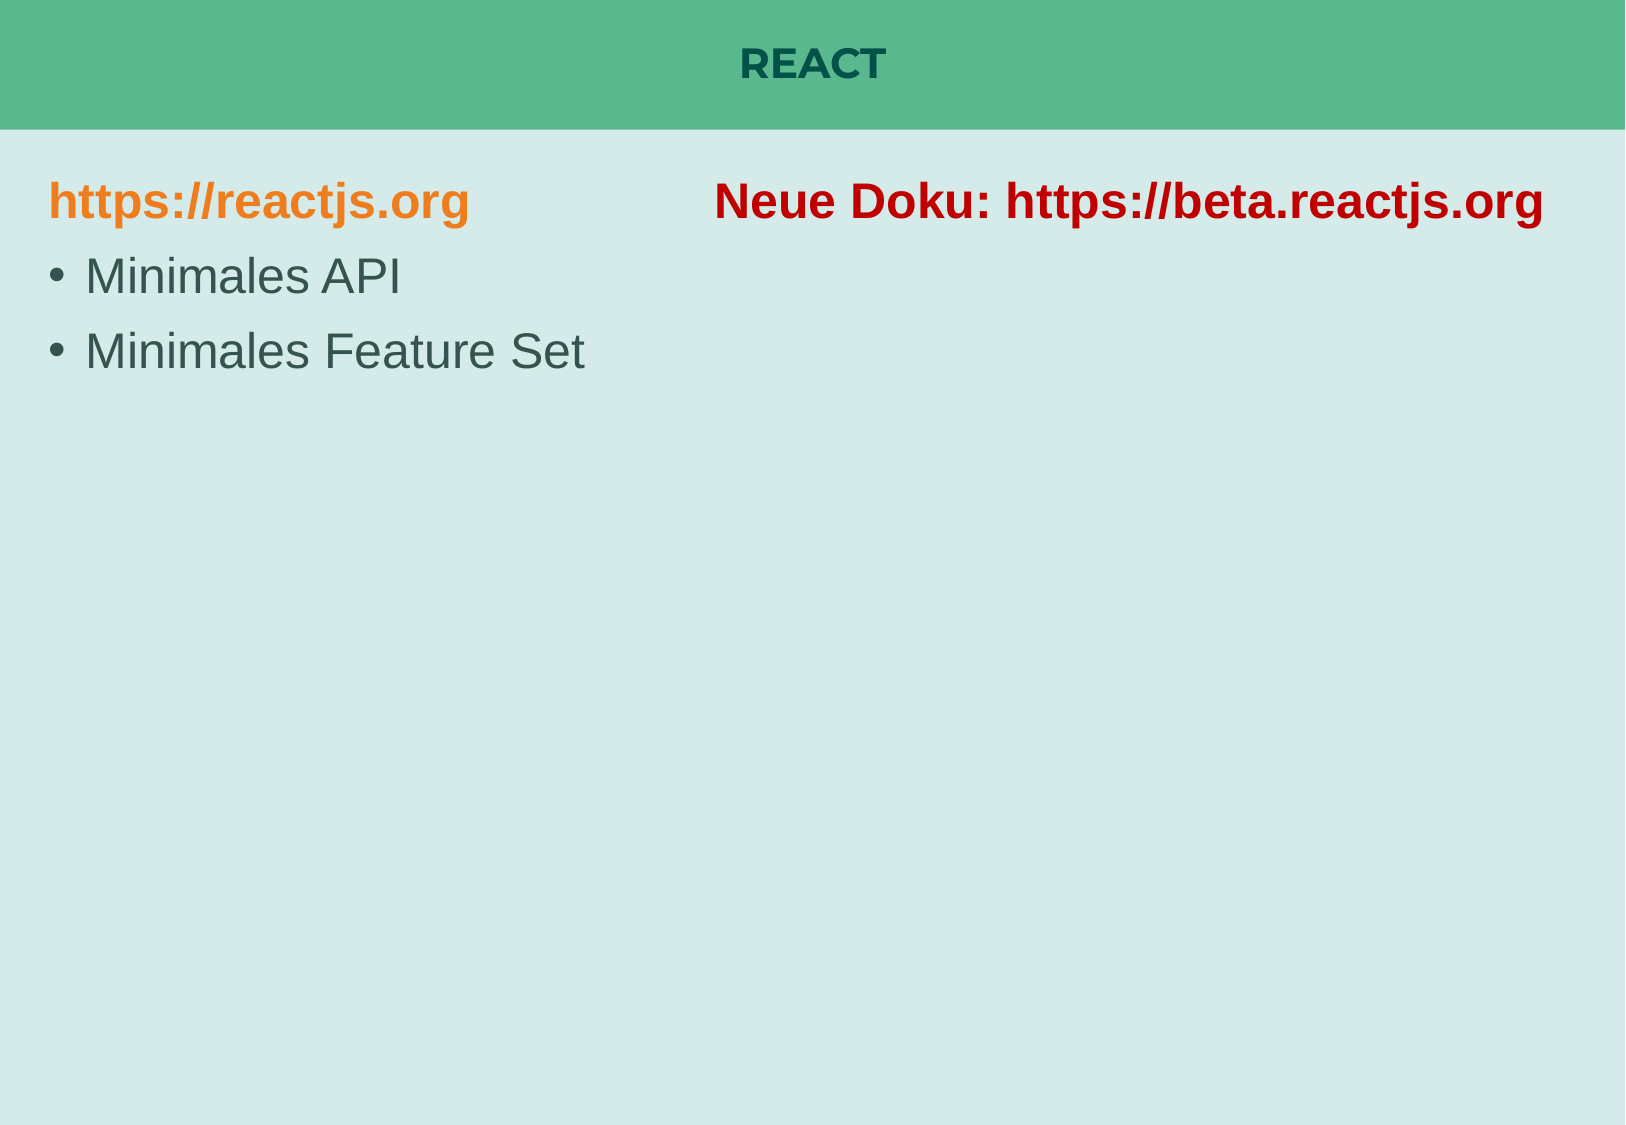

# React
https://reactjs.org
Minimales API
Minimales Feature Set

Neue Doku: https://beta.reactjs.org